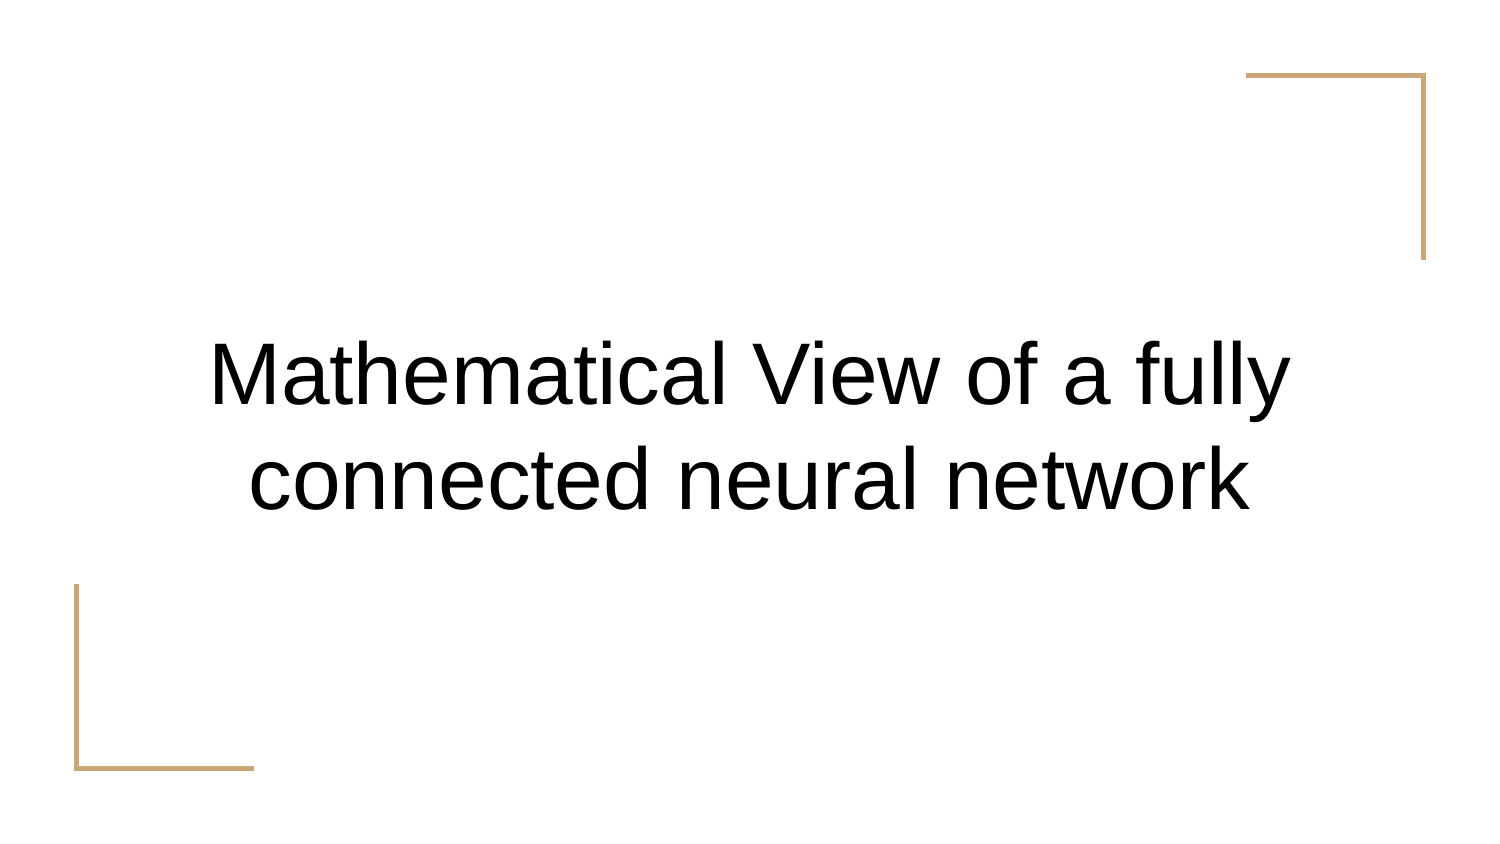

# Mathematical View of a fully connected neural network